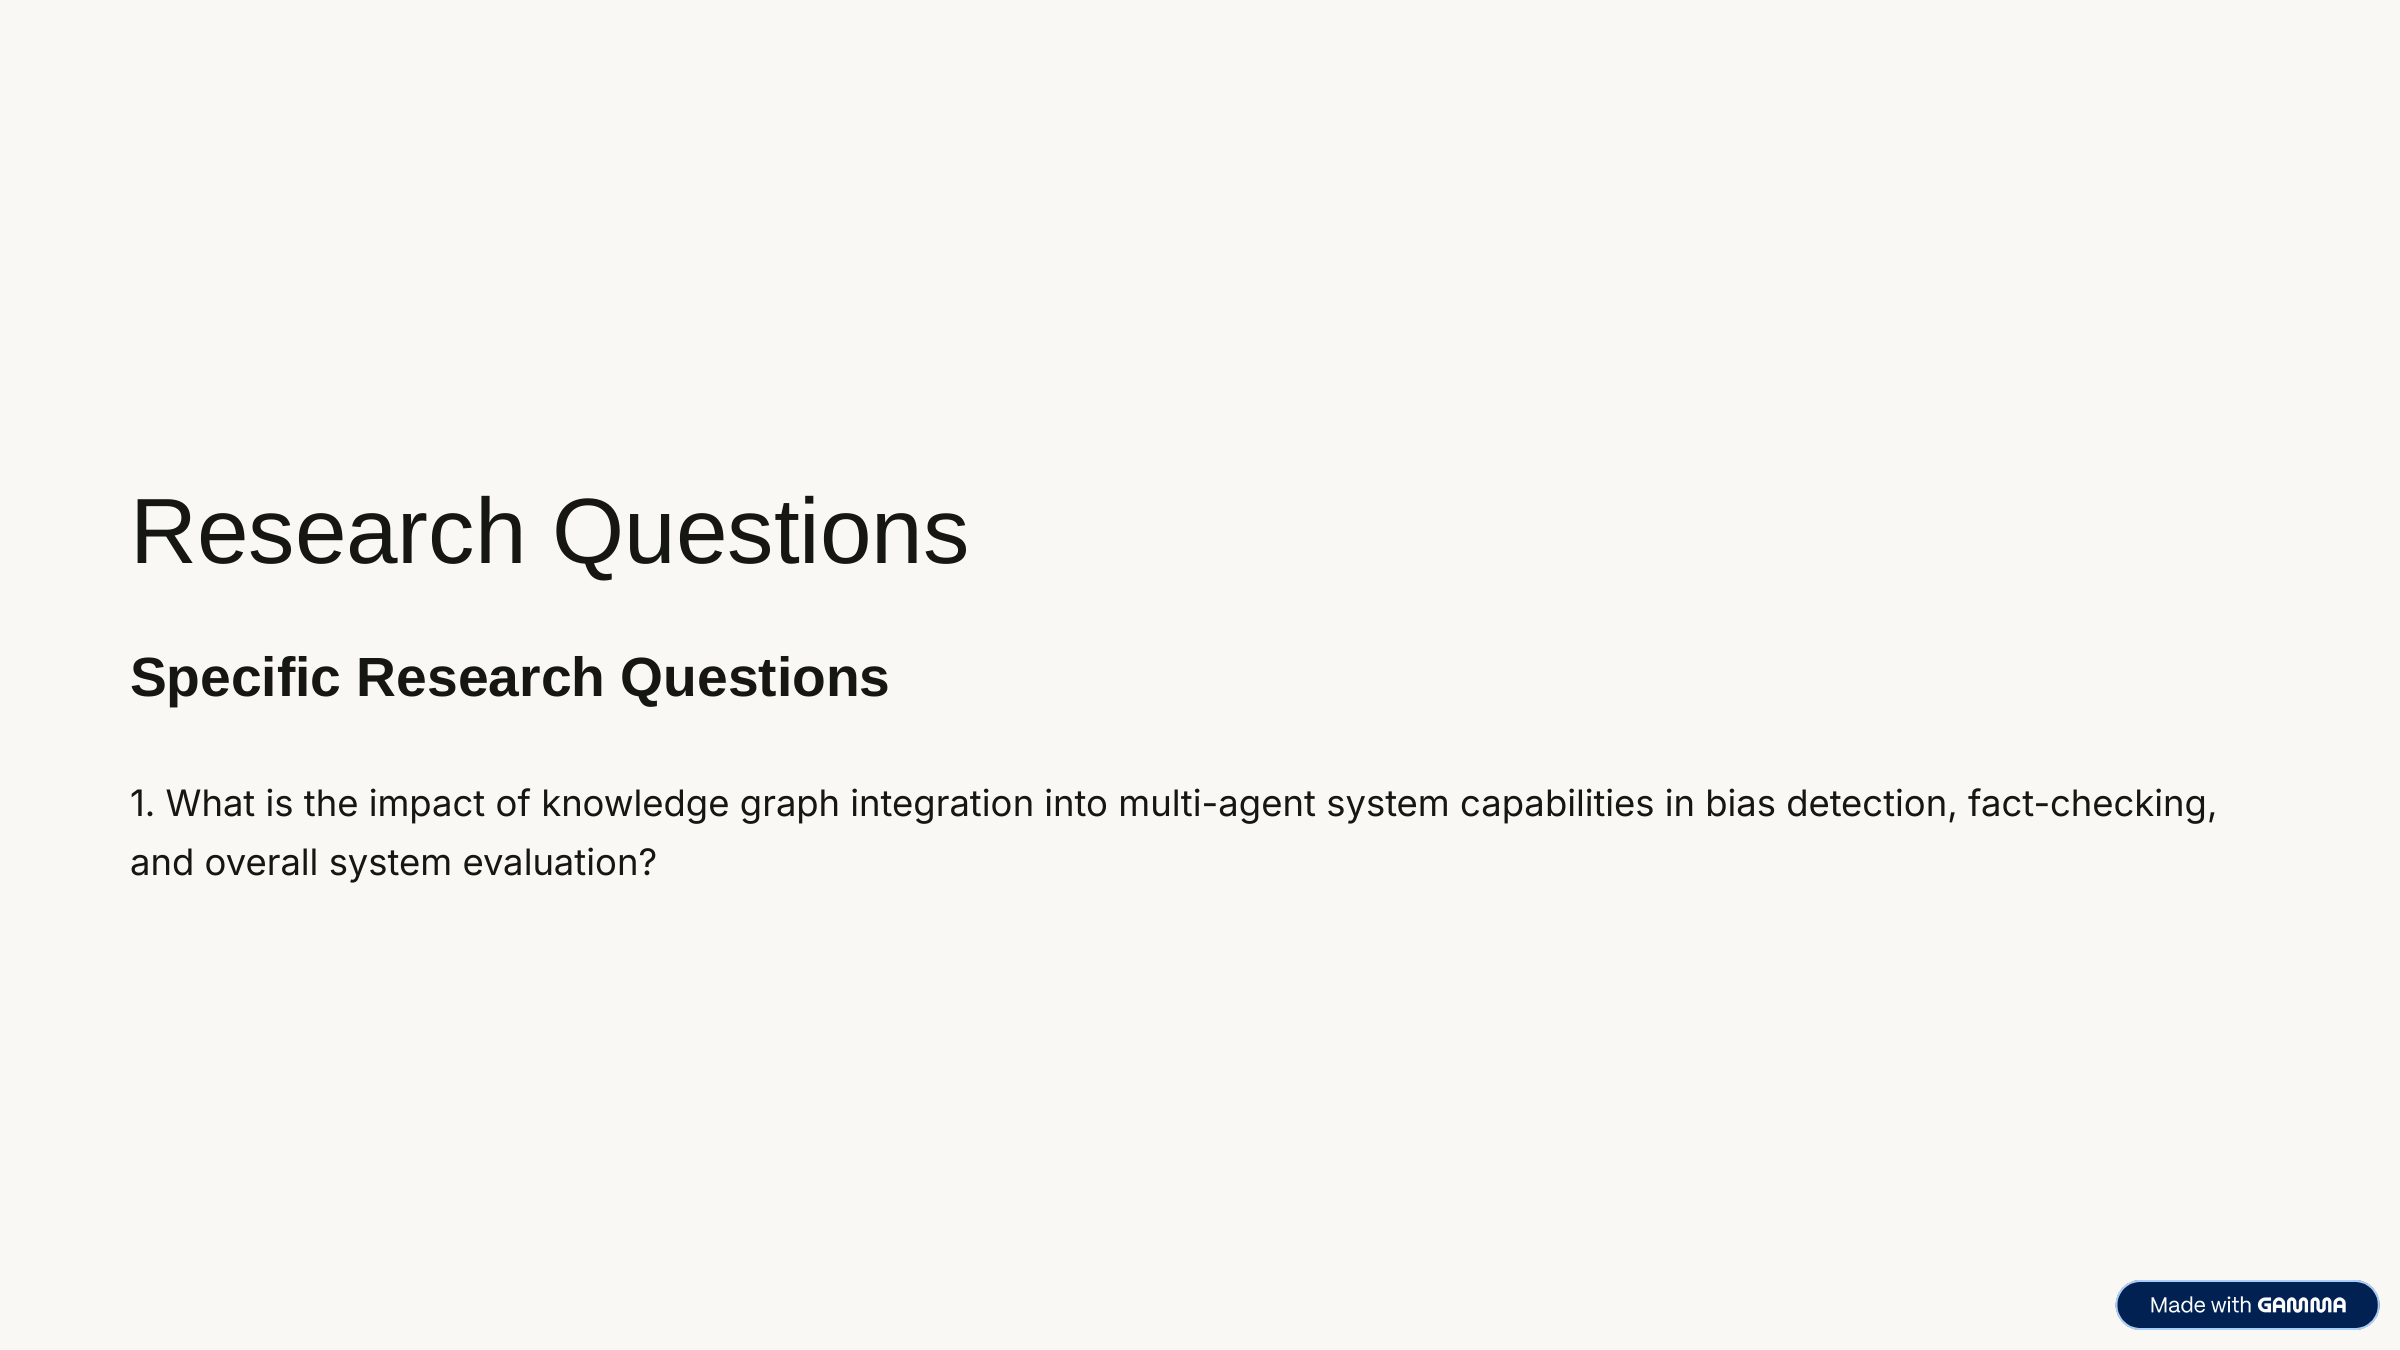

Research Questions
Specific Research Questions
1. What is the impact of knowledge graph integration into multi-agent system capabilities in bias detection, fact-checking, and overall system evaluation?